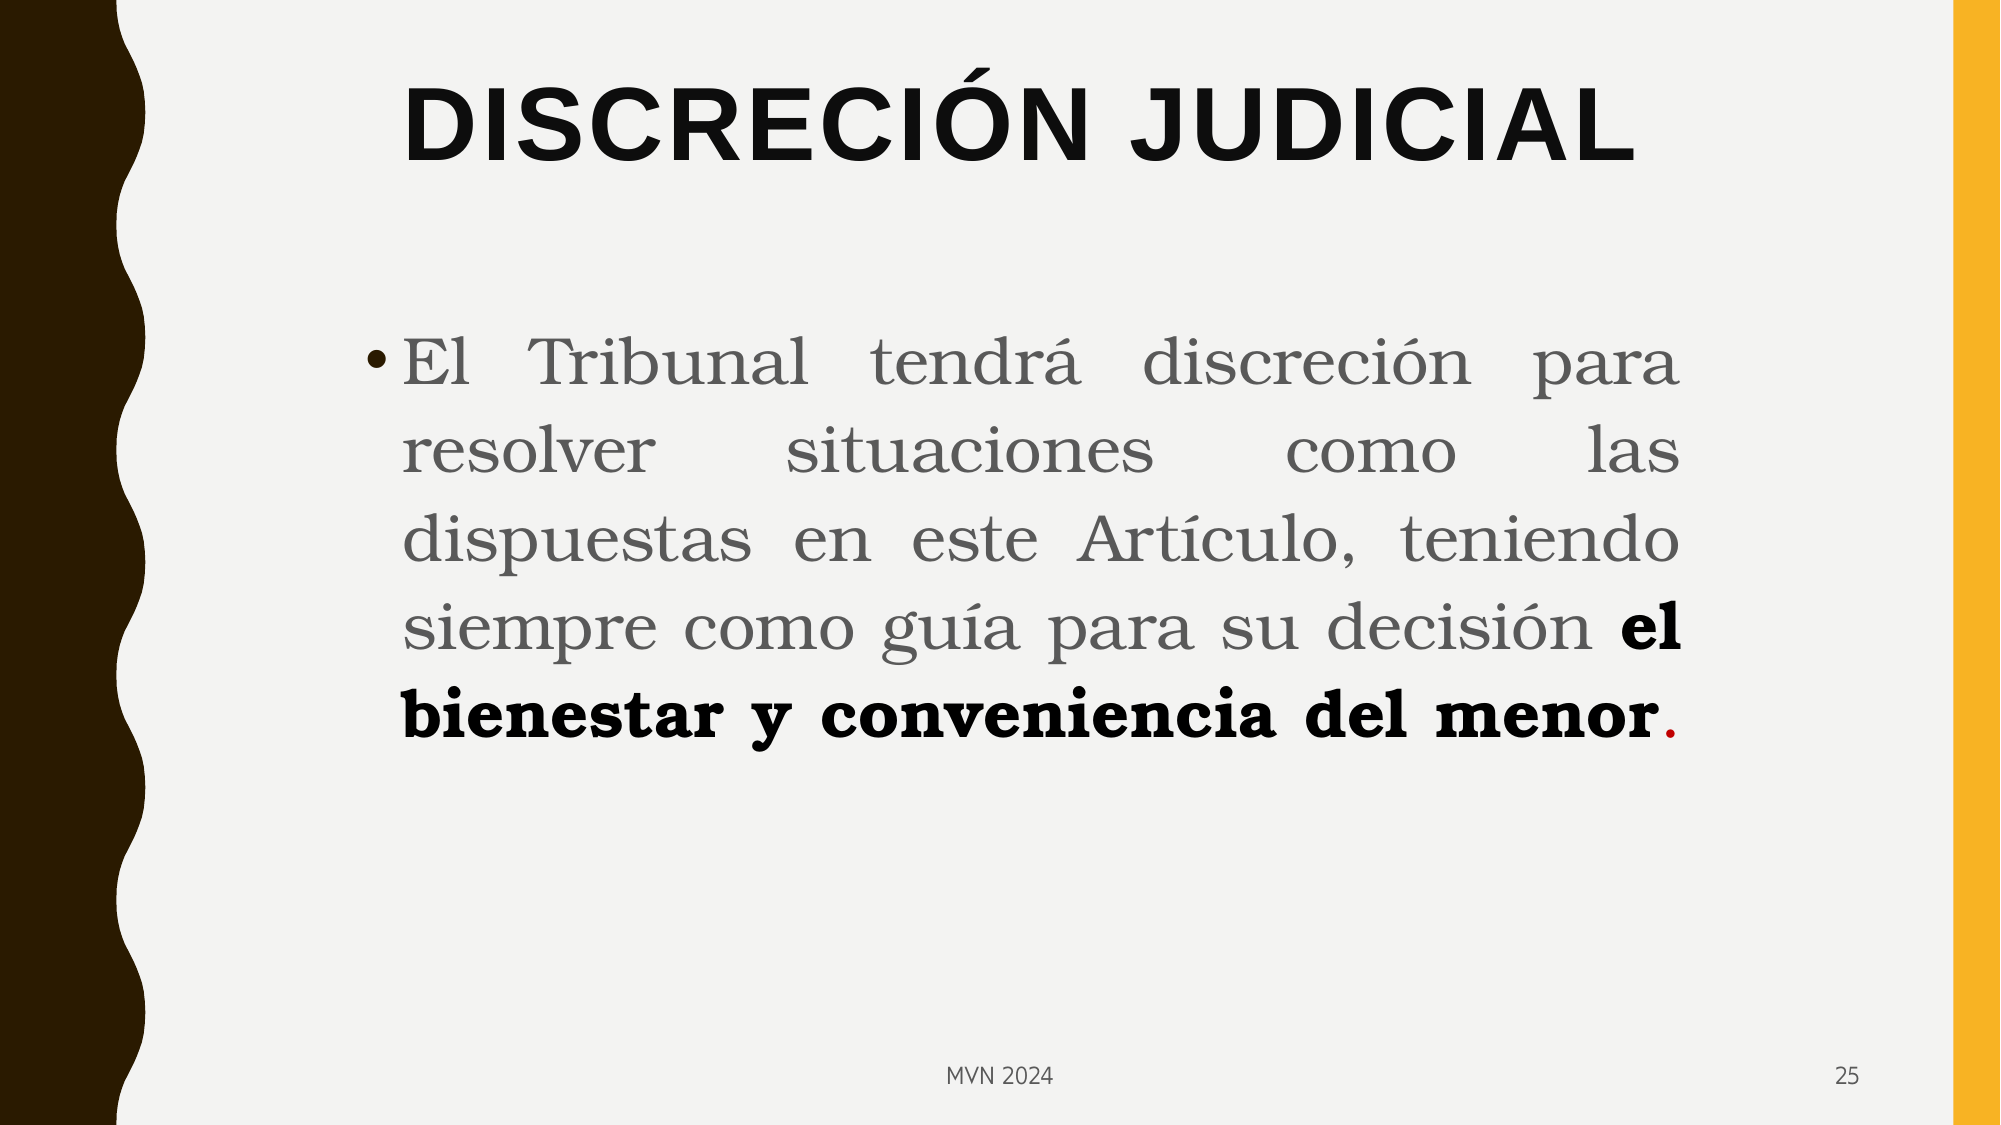

# Discreción Judicial

El Tribunal tendrá discreción para resolver situaciones como las dispuestas en este Artículo, teniendo siempre como guía para su decisión el bienestar y conveniencia del menor.

MVN 2024
25